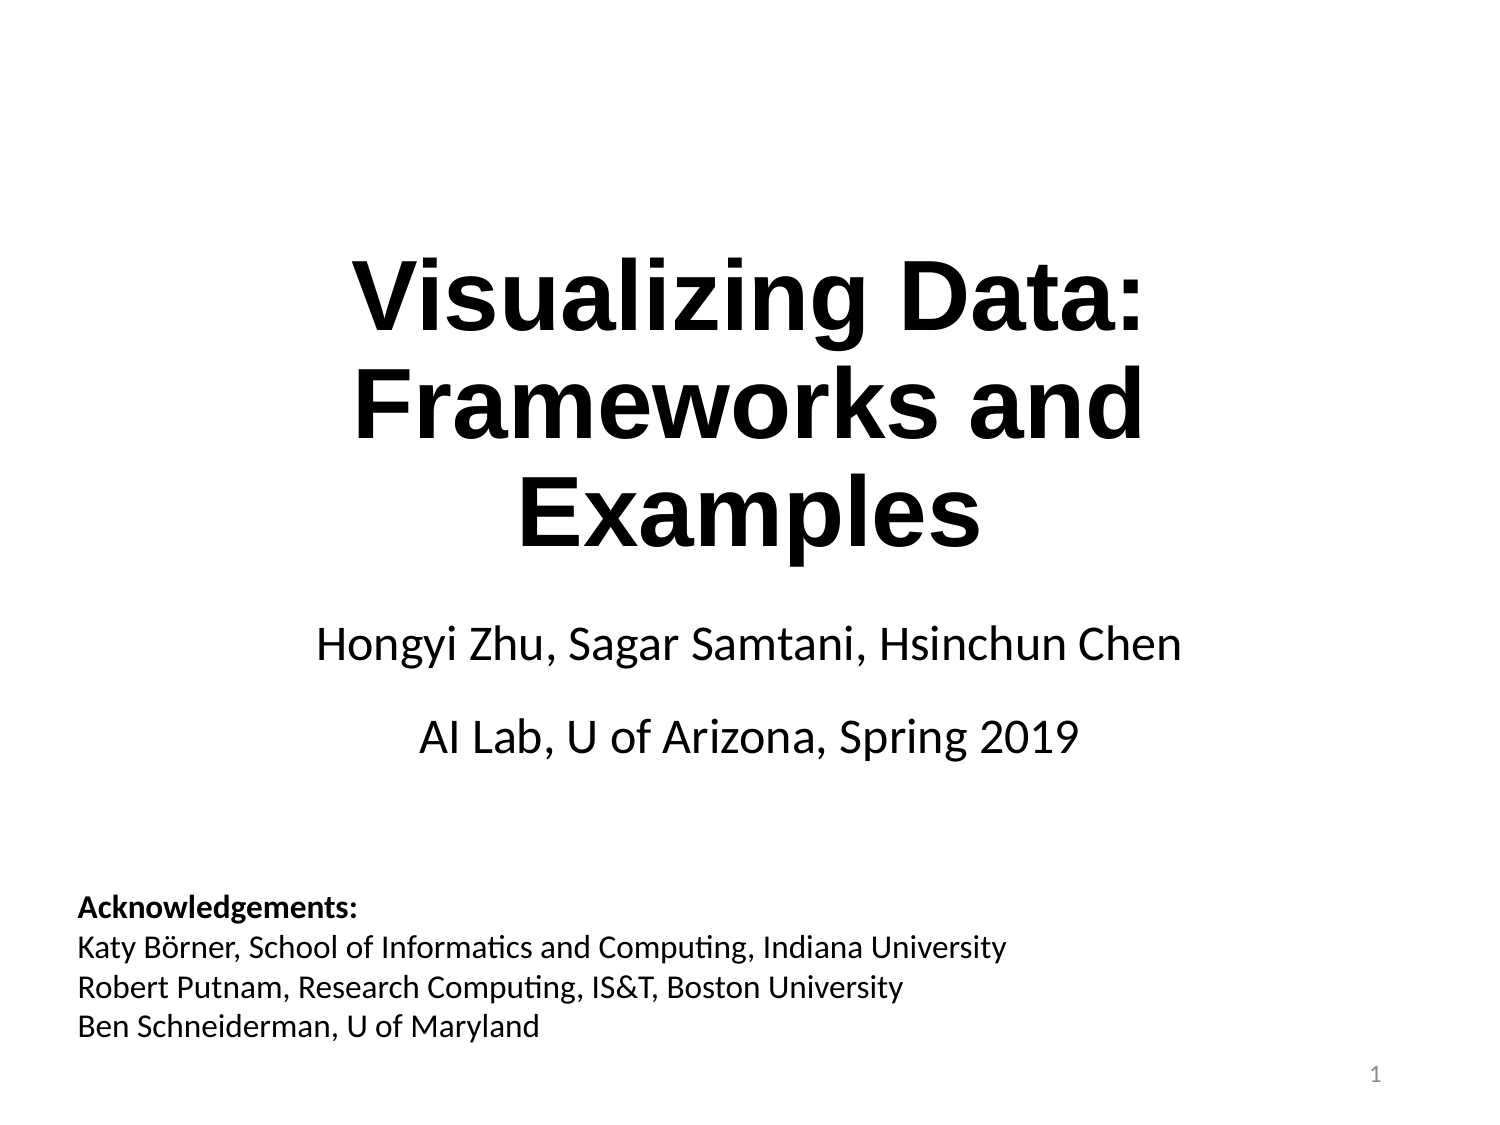

# Visualizing Data: Frameworks and Examples
Hongyi Zhu, Sagar Samtani, Hsinchun Chen
AI Lab, U of Arizona, Spring 2019
Acknowledgements:
Katy Börner, School of Informatics and Computing, Indiana University
Robert Putnam, Research Computing, IS&T, Boston University
Ben Schneiderman, U of Maryland
1